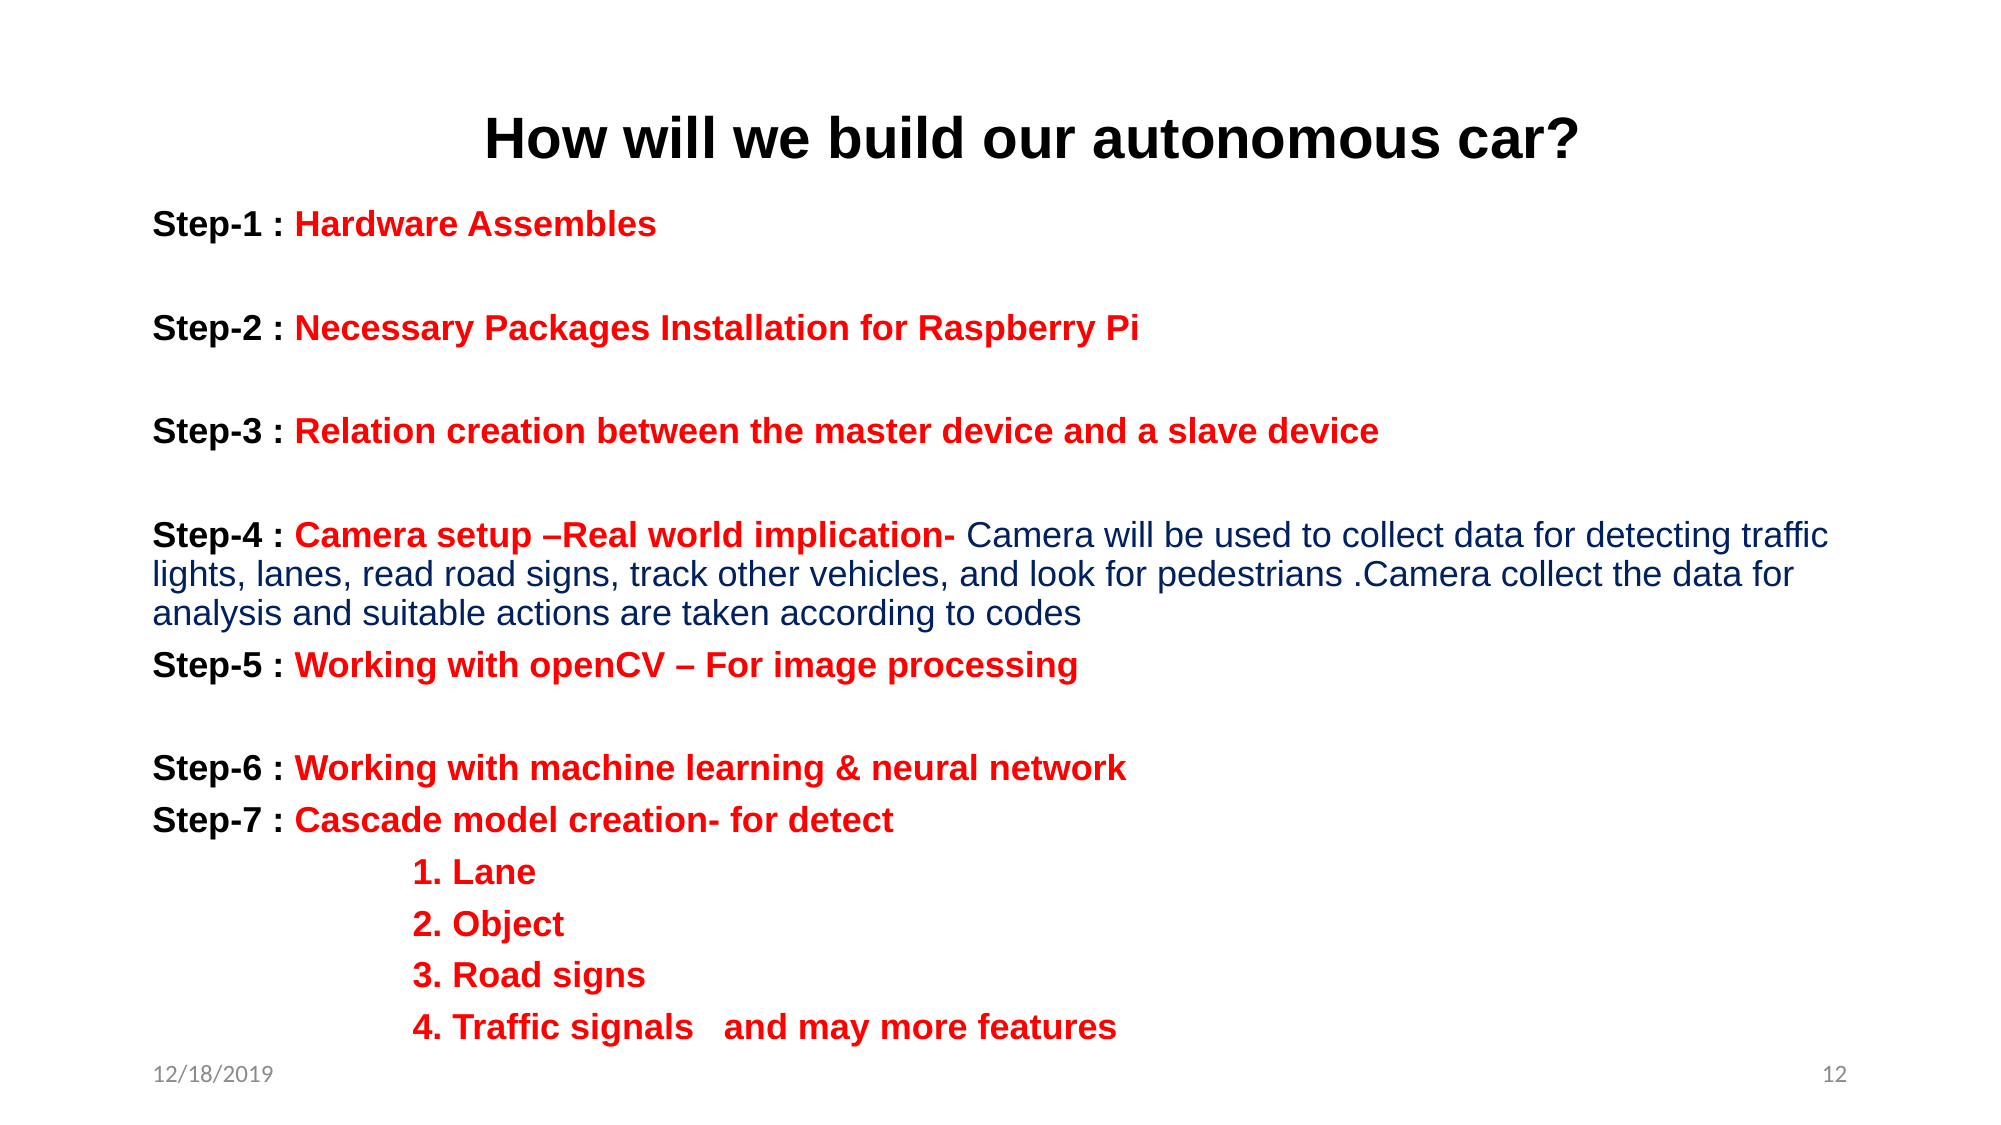

# How will we build our autonomous car?
Step-1 : Hardware Assembles

Step-2 : Necessary Packages Installation for Raspberry Pi

Step-3 : Relation creation between the master device and a slave device

Step-4 : Camera setup –Real world implication- Camera will be used to collect data for detecting traffic lights, lanes, read road signs, track other vehicles, and look for pedestrians .Camera collect the data for analysis and suitable actions are taken according to codes
Step-5 : Working with openCV – For image processing

Step-6 : Working with machine learning & neural network
Step-7 : Cascade model creation- for detect
                          1. Lane
                          2. Object
                          3. Road signs
                          4. Traffic signals   and may more features

12/18/2019
12